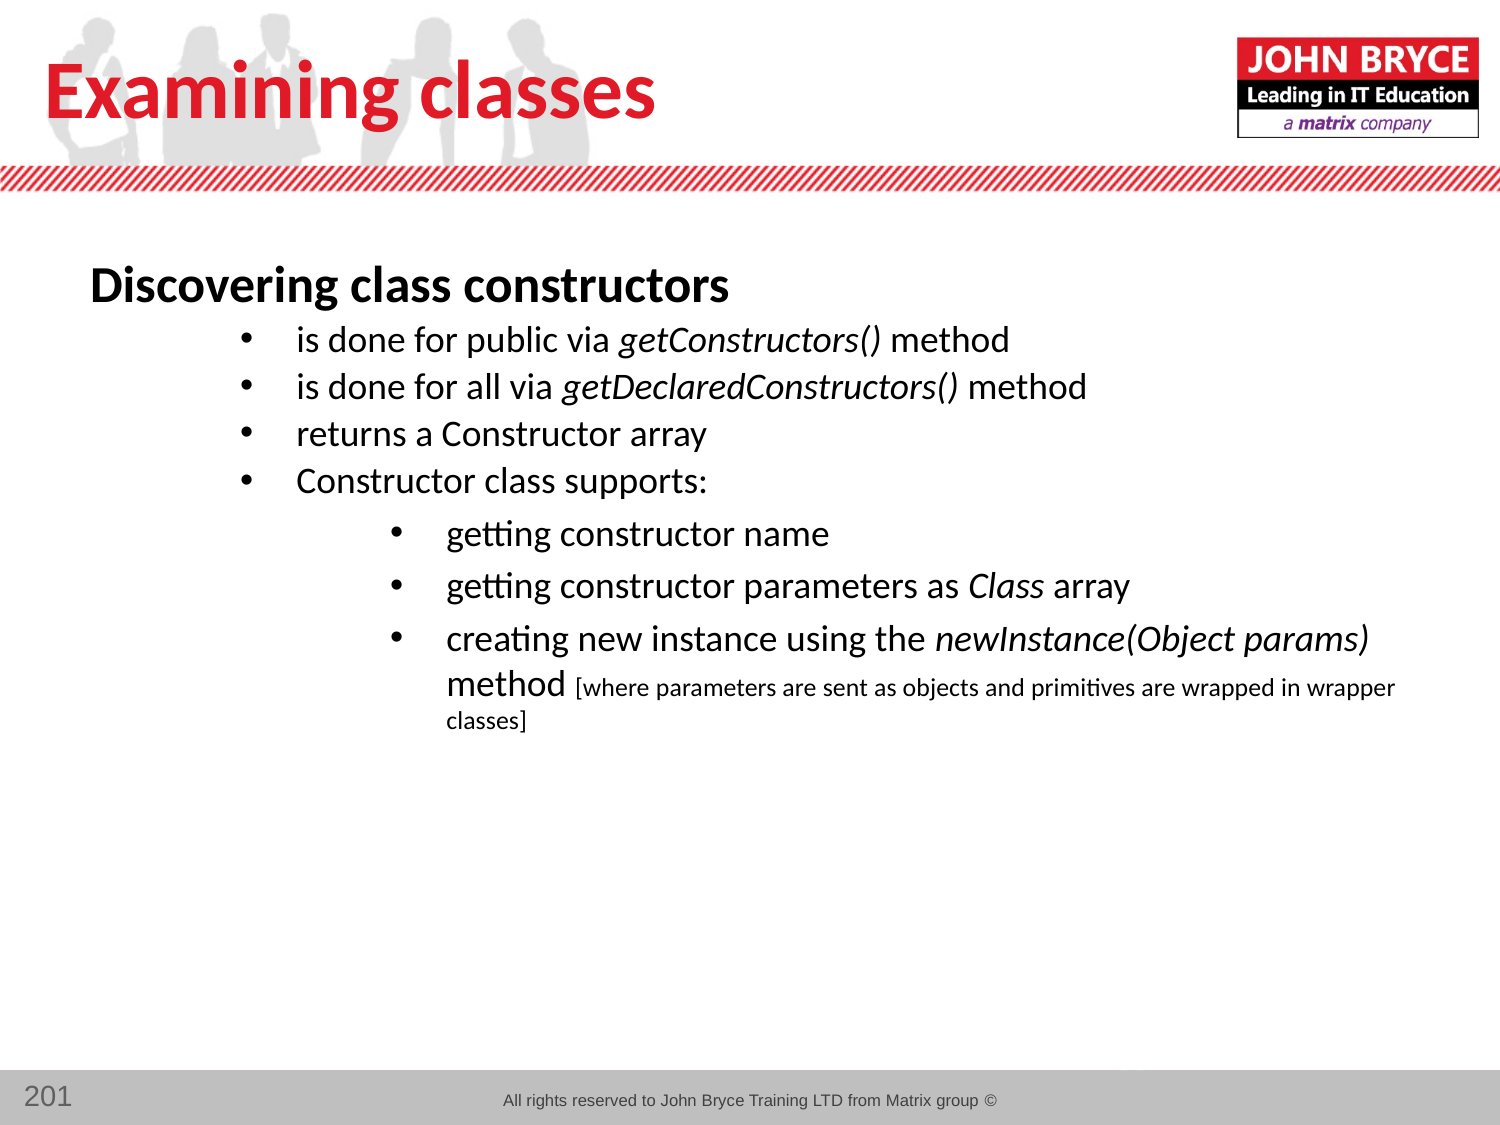

# Examining classes
Discovering class constructors
is done for public via getConstructors() method
is done for all via getDeclaredConstructors() method
returns a Constructor array
Constructor class supports:
getting constructor name
getting constructor parameters as Class array
creating new instance using the newInstance(Object params) method [where parameters are sent as objects and primitives are wrapped in wrapper classes]